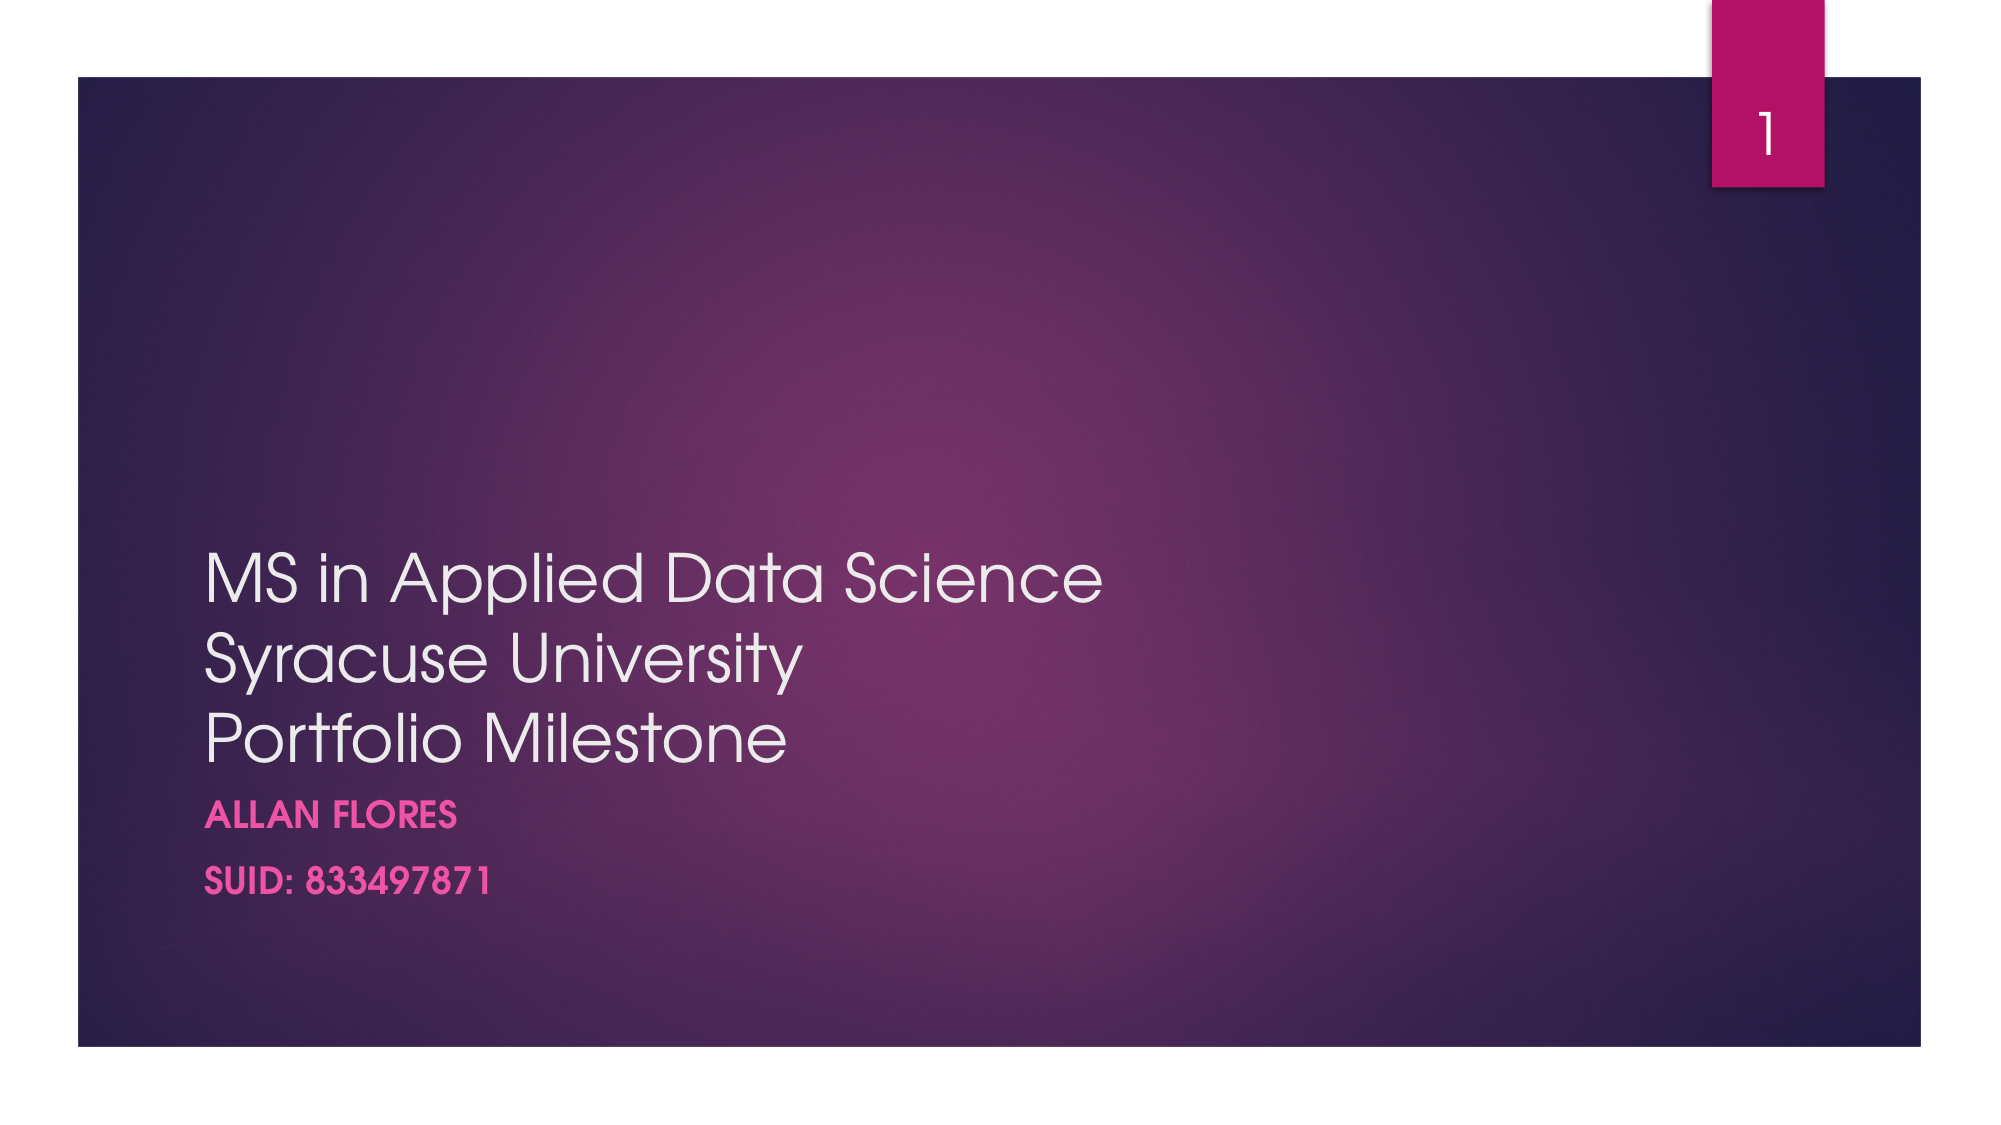

1
# MS in Applied Data Science Syracuse University Portfolio Milestone
Allan Flores
SUID: 833497871